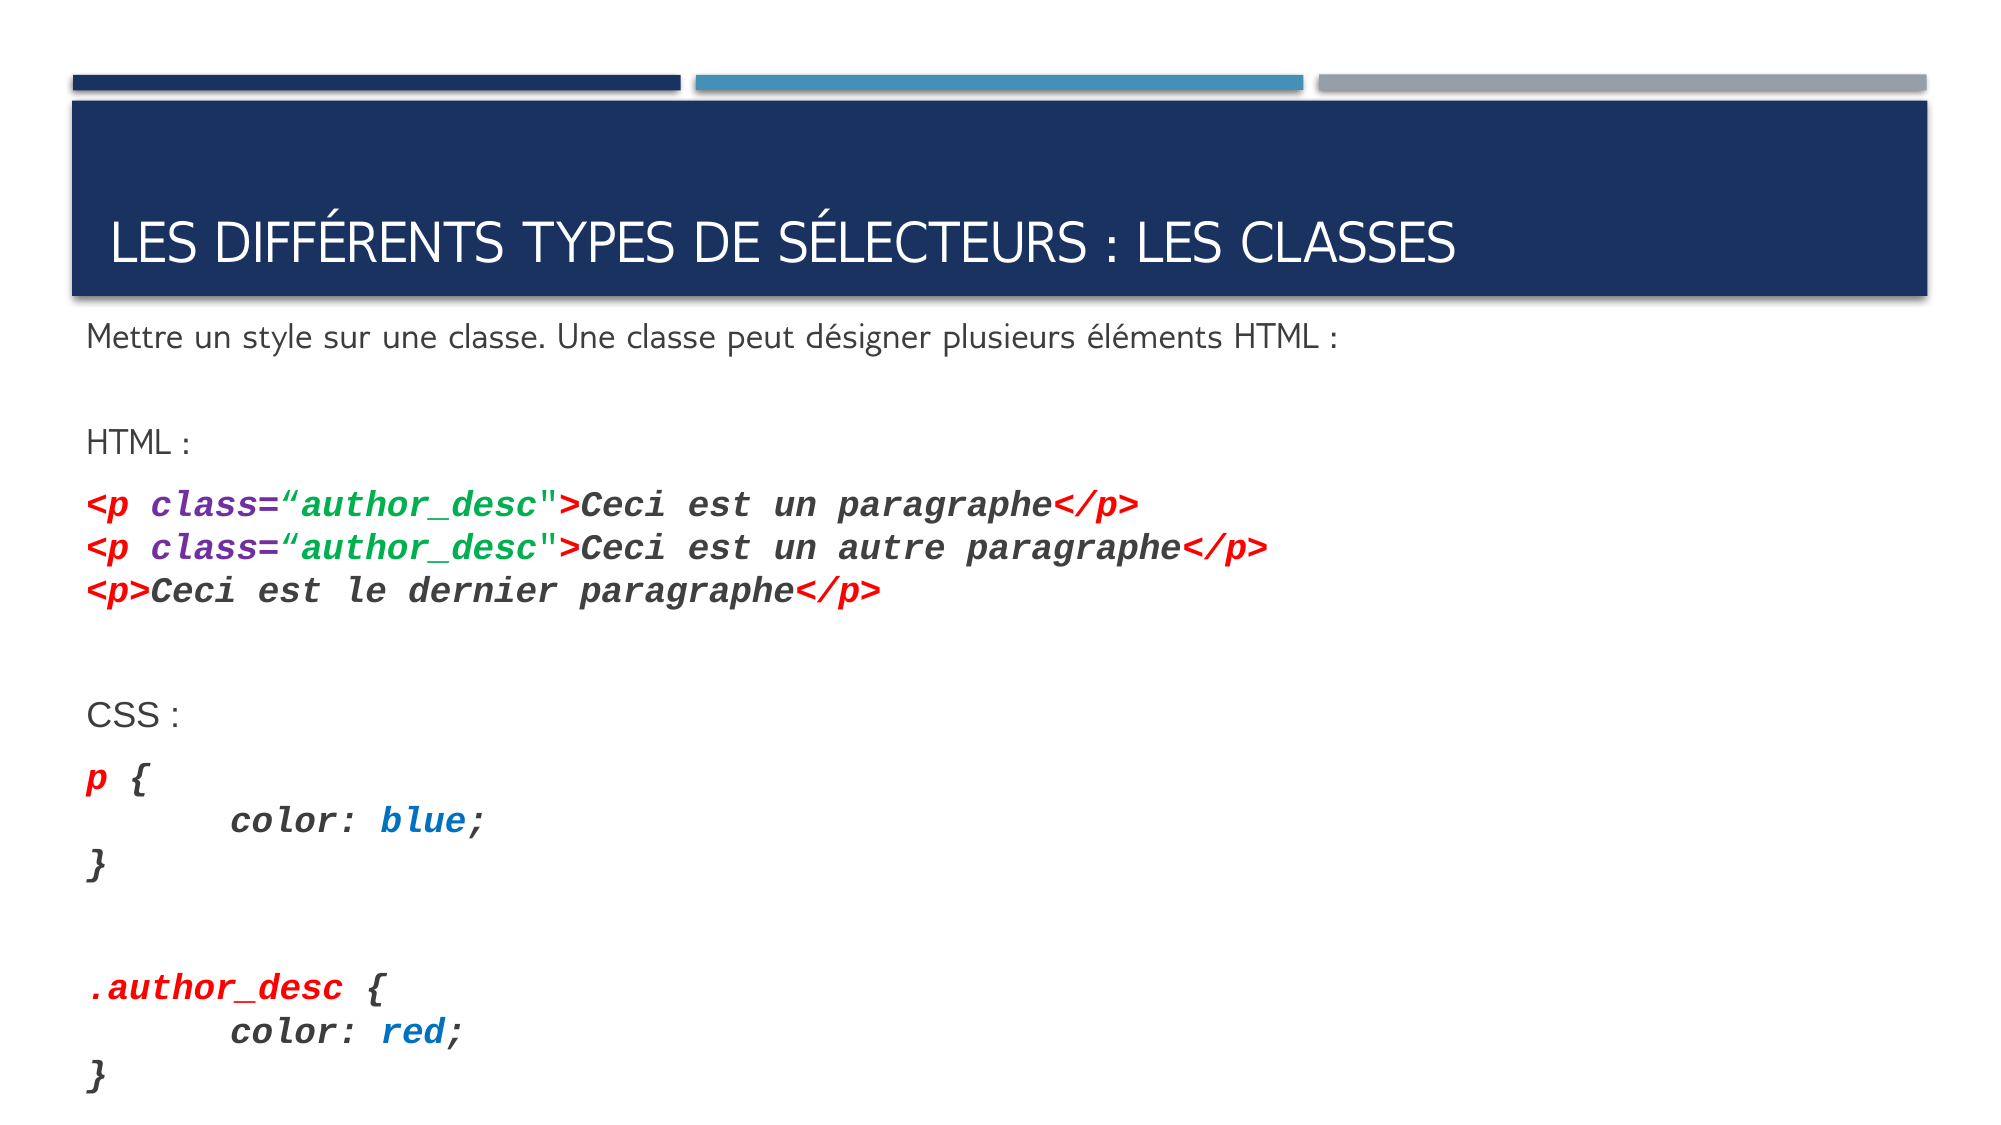

# Les différents types de sélecteurs : les classes
Mettre un style sur une classe. Une classe peut désigner plusieurs éléments HTML :
HTML :
<p class=“author_desc">Ceci est un paragraphe</p>
<p class=“author_desc">Ceci est un autre paragraphe</p>
<p>Ceci est le dernier paragraphe</p>

CSS :
p {
	color: blue;
}

.author_desc {
	color: red;
}